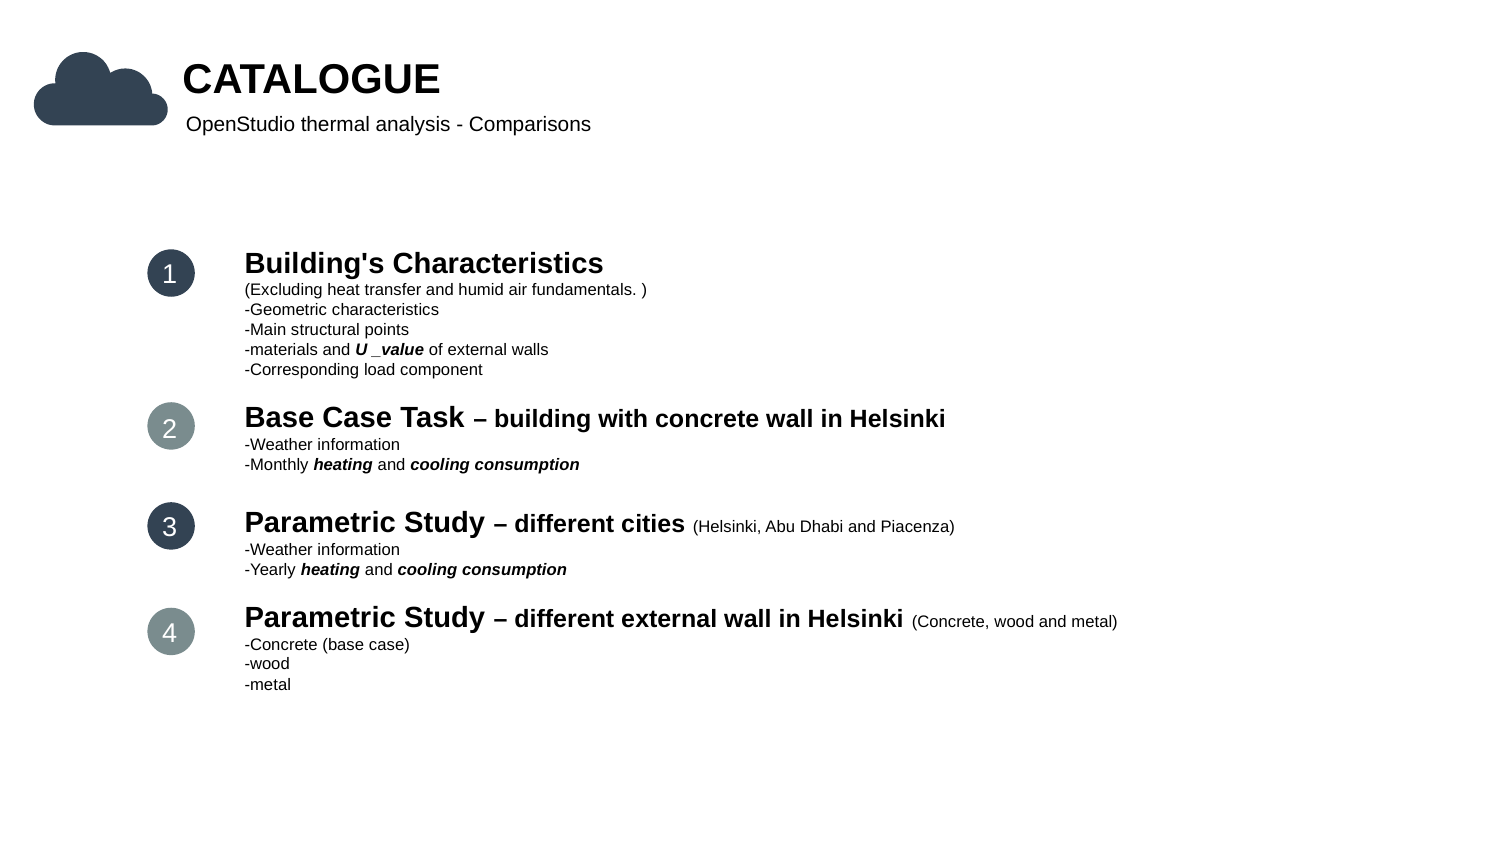

CATALOGUE
OpenStudio thermal analysis - Comparisons

Building's Characteristics
(Excluding heat transfer and humid air fundamentals. )
-Geometric characteristics
-Main structural points
-materials and U _value of external walls
-Corresponding load component

Base Case Task – building with concrete wall in Helsinki
-Weather information
-Monthly heating and cooling consumption

Parametric Study – different cities (Helsinki, Abu Dhabi and Piacenza)
-Weather information
-Yearly heating and cooling consumption

Parametric Study – different external wall in Helsinki (Concrete, wood and metal)
-Concrete (base case)
-wood
-metal

1

2

3

4